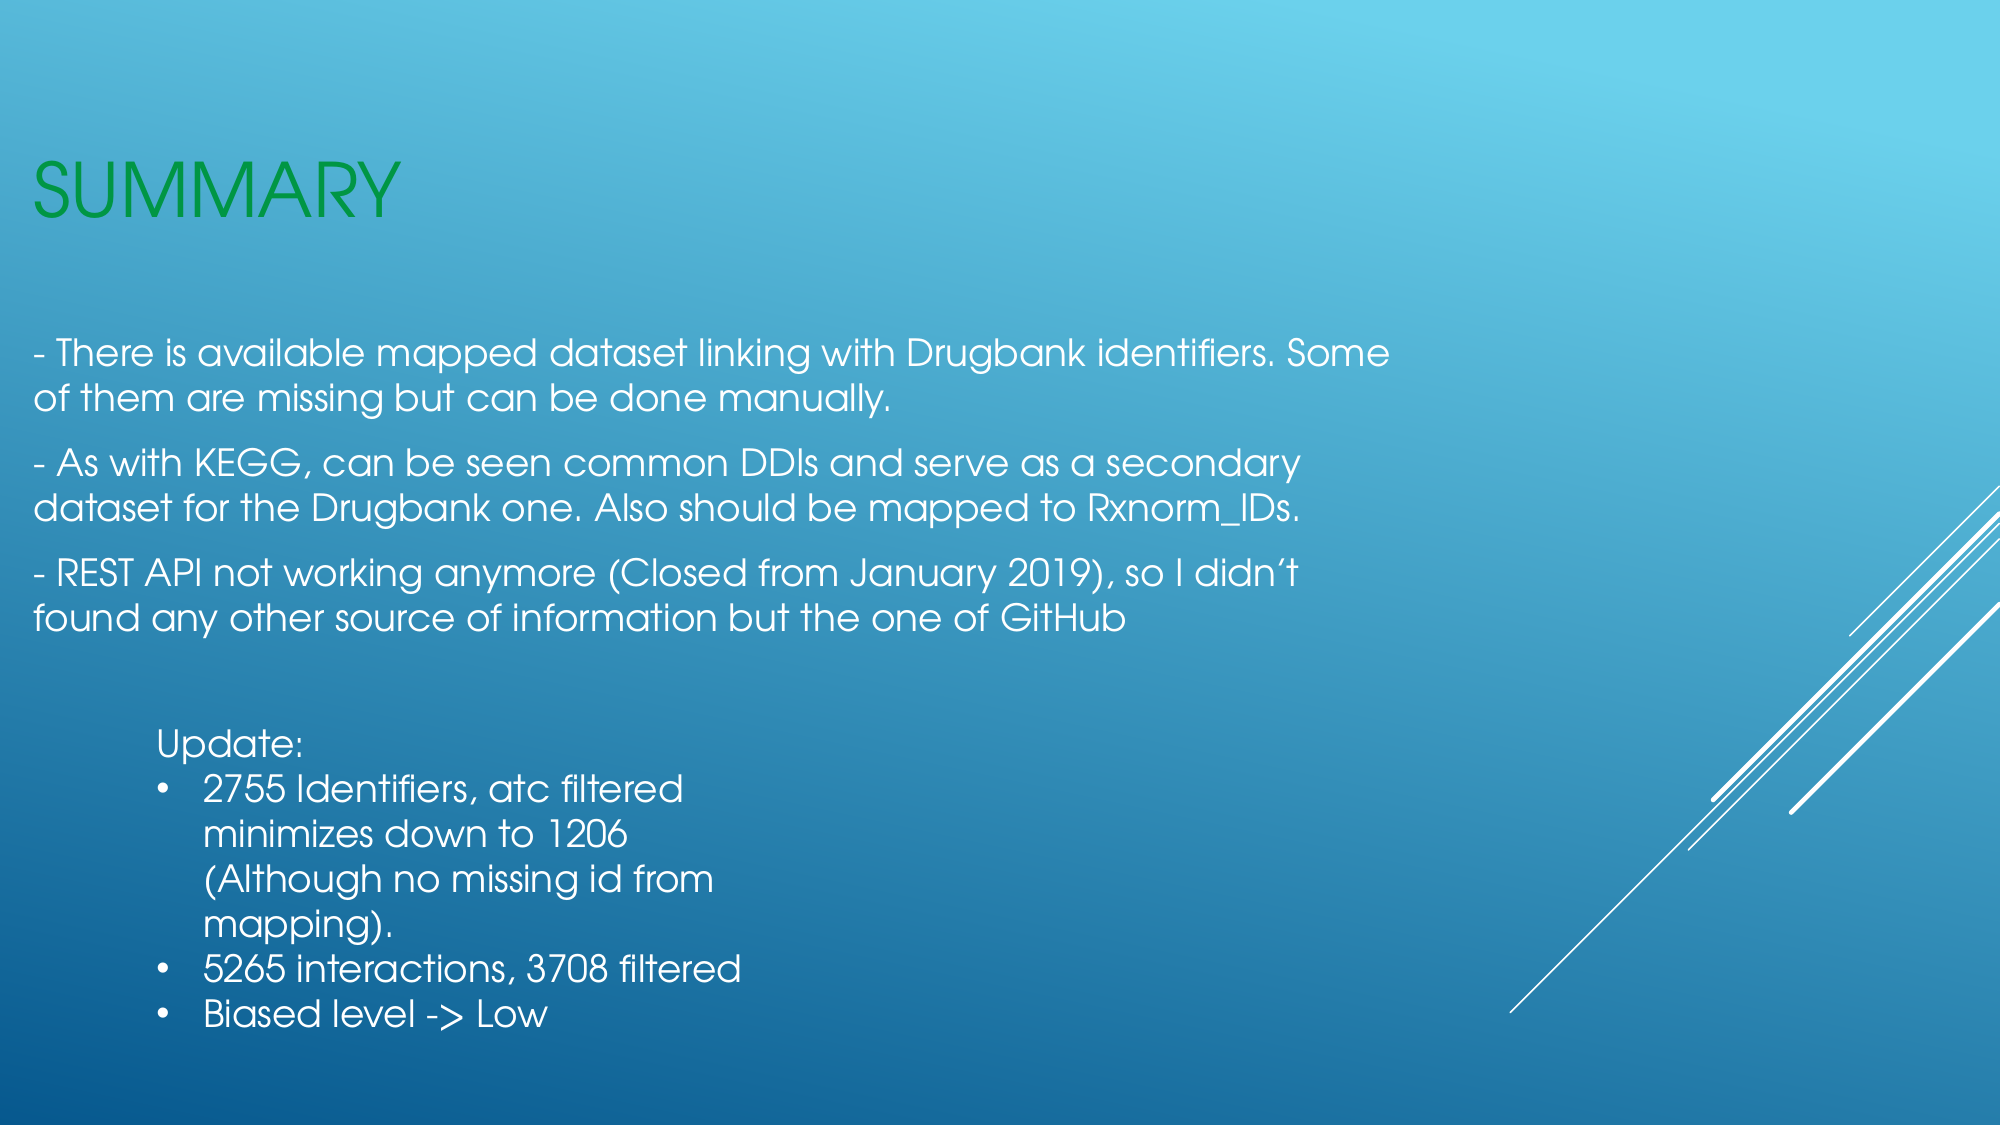

# SUMMARY
- There is available mapped dataset linking with Drugbank identifiers. Some of them are missing but can be done manually.
- As with KEGG, can be seen common DDIs and serve as a secondary dataset for the Drugbank one. Also should be mapped to Rxnorm_IDs.
- REST API not working anymore (Closed from January 2019), so I didn’t found any other source of information but the one of GitHub
Update:
2755 Identifiers, atc filtered minimizes down to 1206 (Although no missing id from mapping).
5265 interactions, 3708 filtered
Biased level -> Low